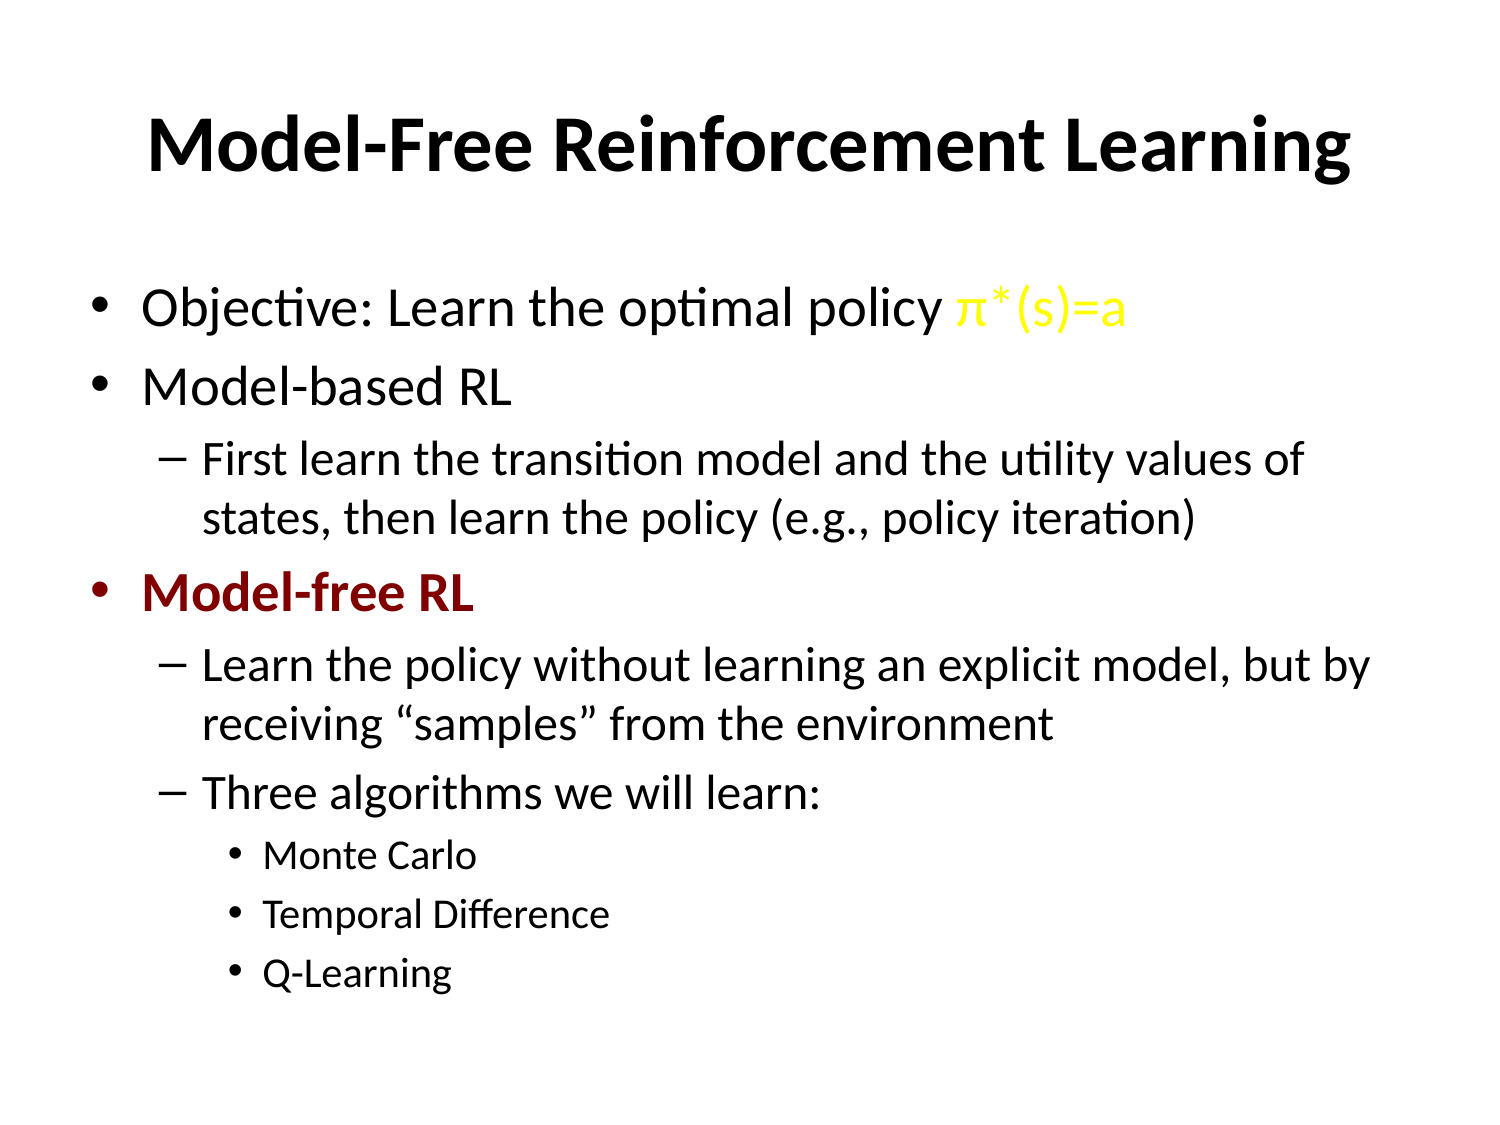

# Model-Free Reinforcement Learning
Objective: Learn the optimal policy π*(s)=a
Model-based RL
First learn the transition model and the utility values of states, then learn the policy (e.g., policy iteration)
Model-free RL
Learn the policy without learning an explicit model, but by receiving “samples” from the environment
Three algorithms we will learn:
Monte Carlo
Temporal Difference
Q-Learning